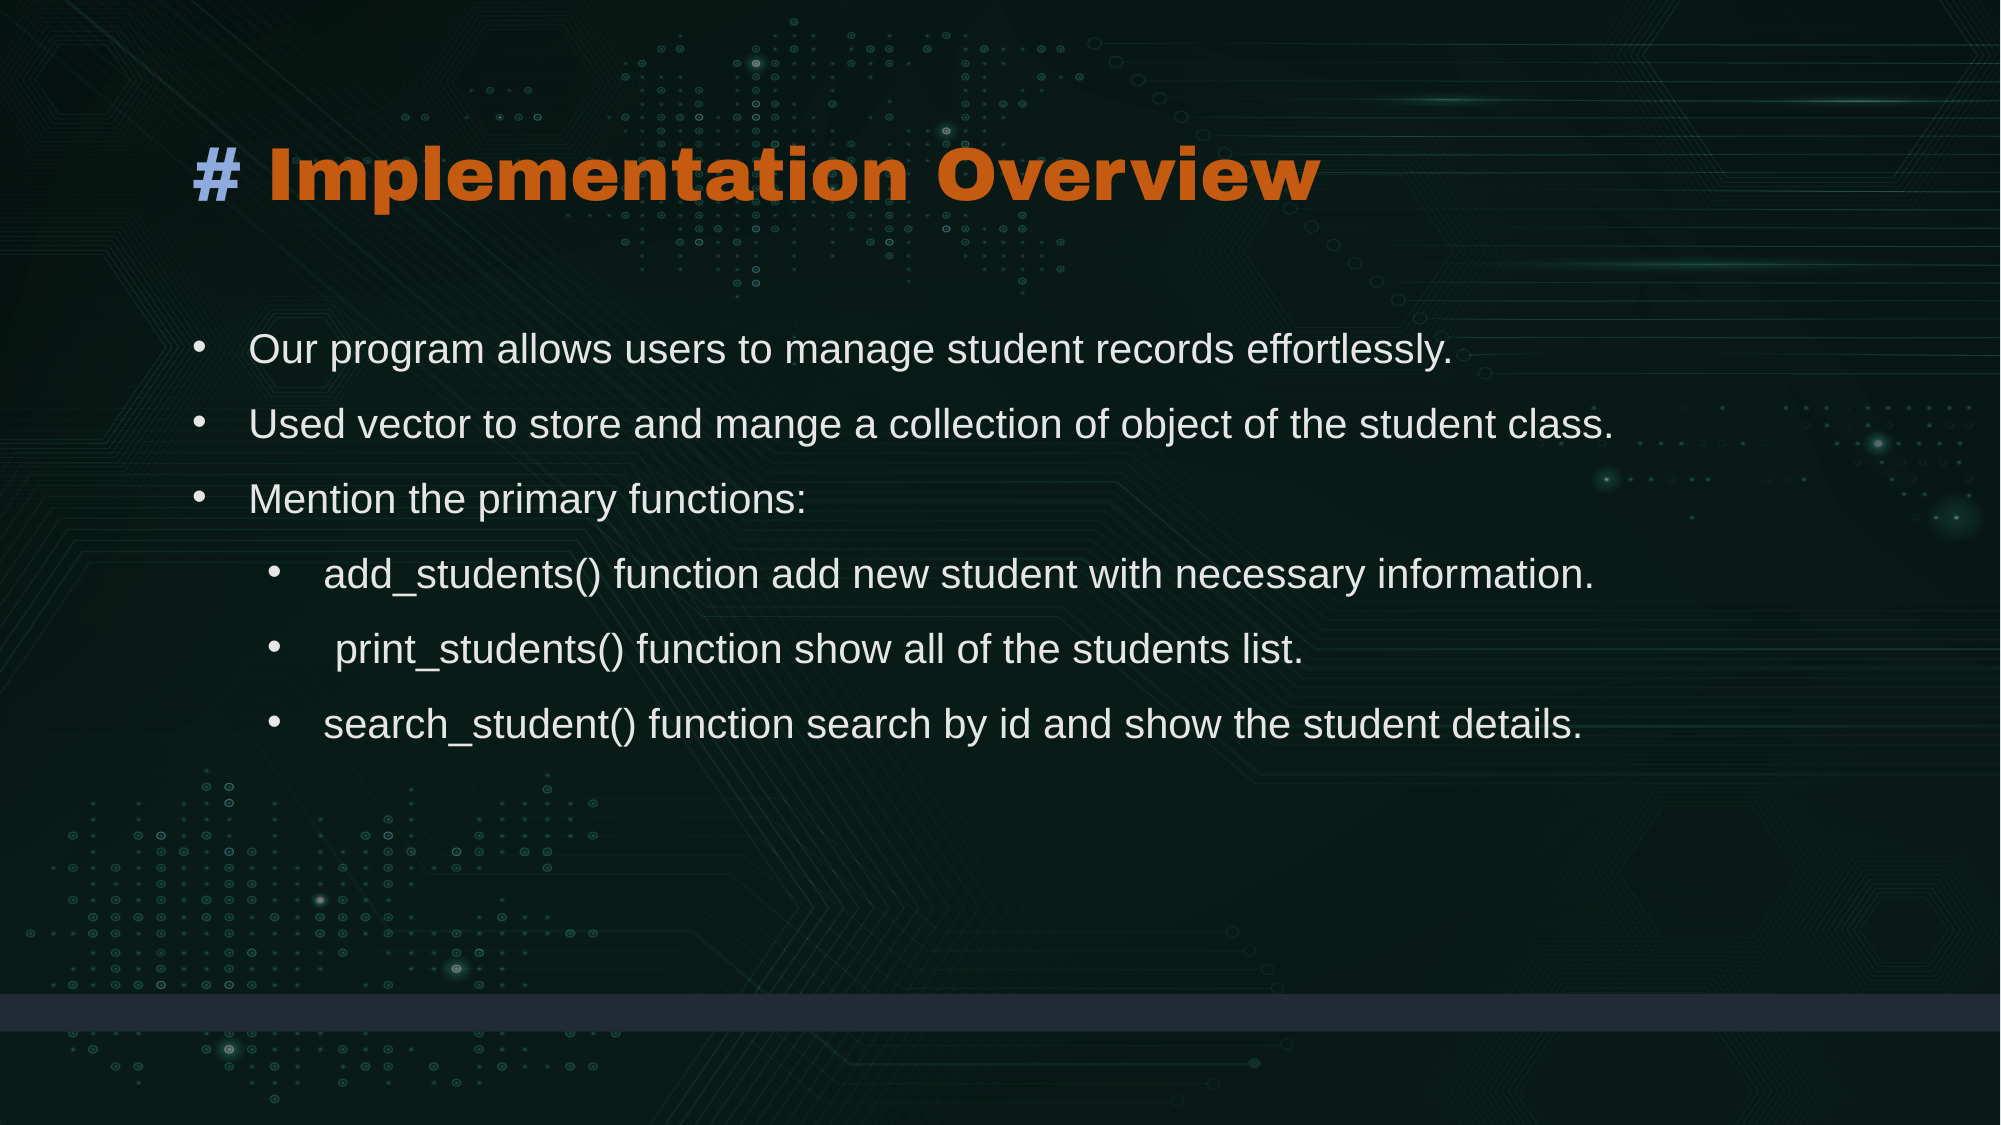

# Implementation Overview
Our program allows users to manage student records effortlessly.
Used vector to store and mange a collection of object of the student class.
Mention the primary functions:
add_students() function add new student with necessary information.
 print_students() function show all of the students list.
search_student() function search by id and show the student details.